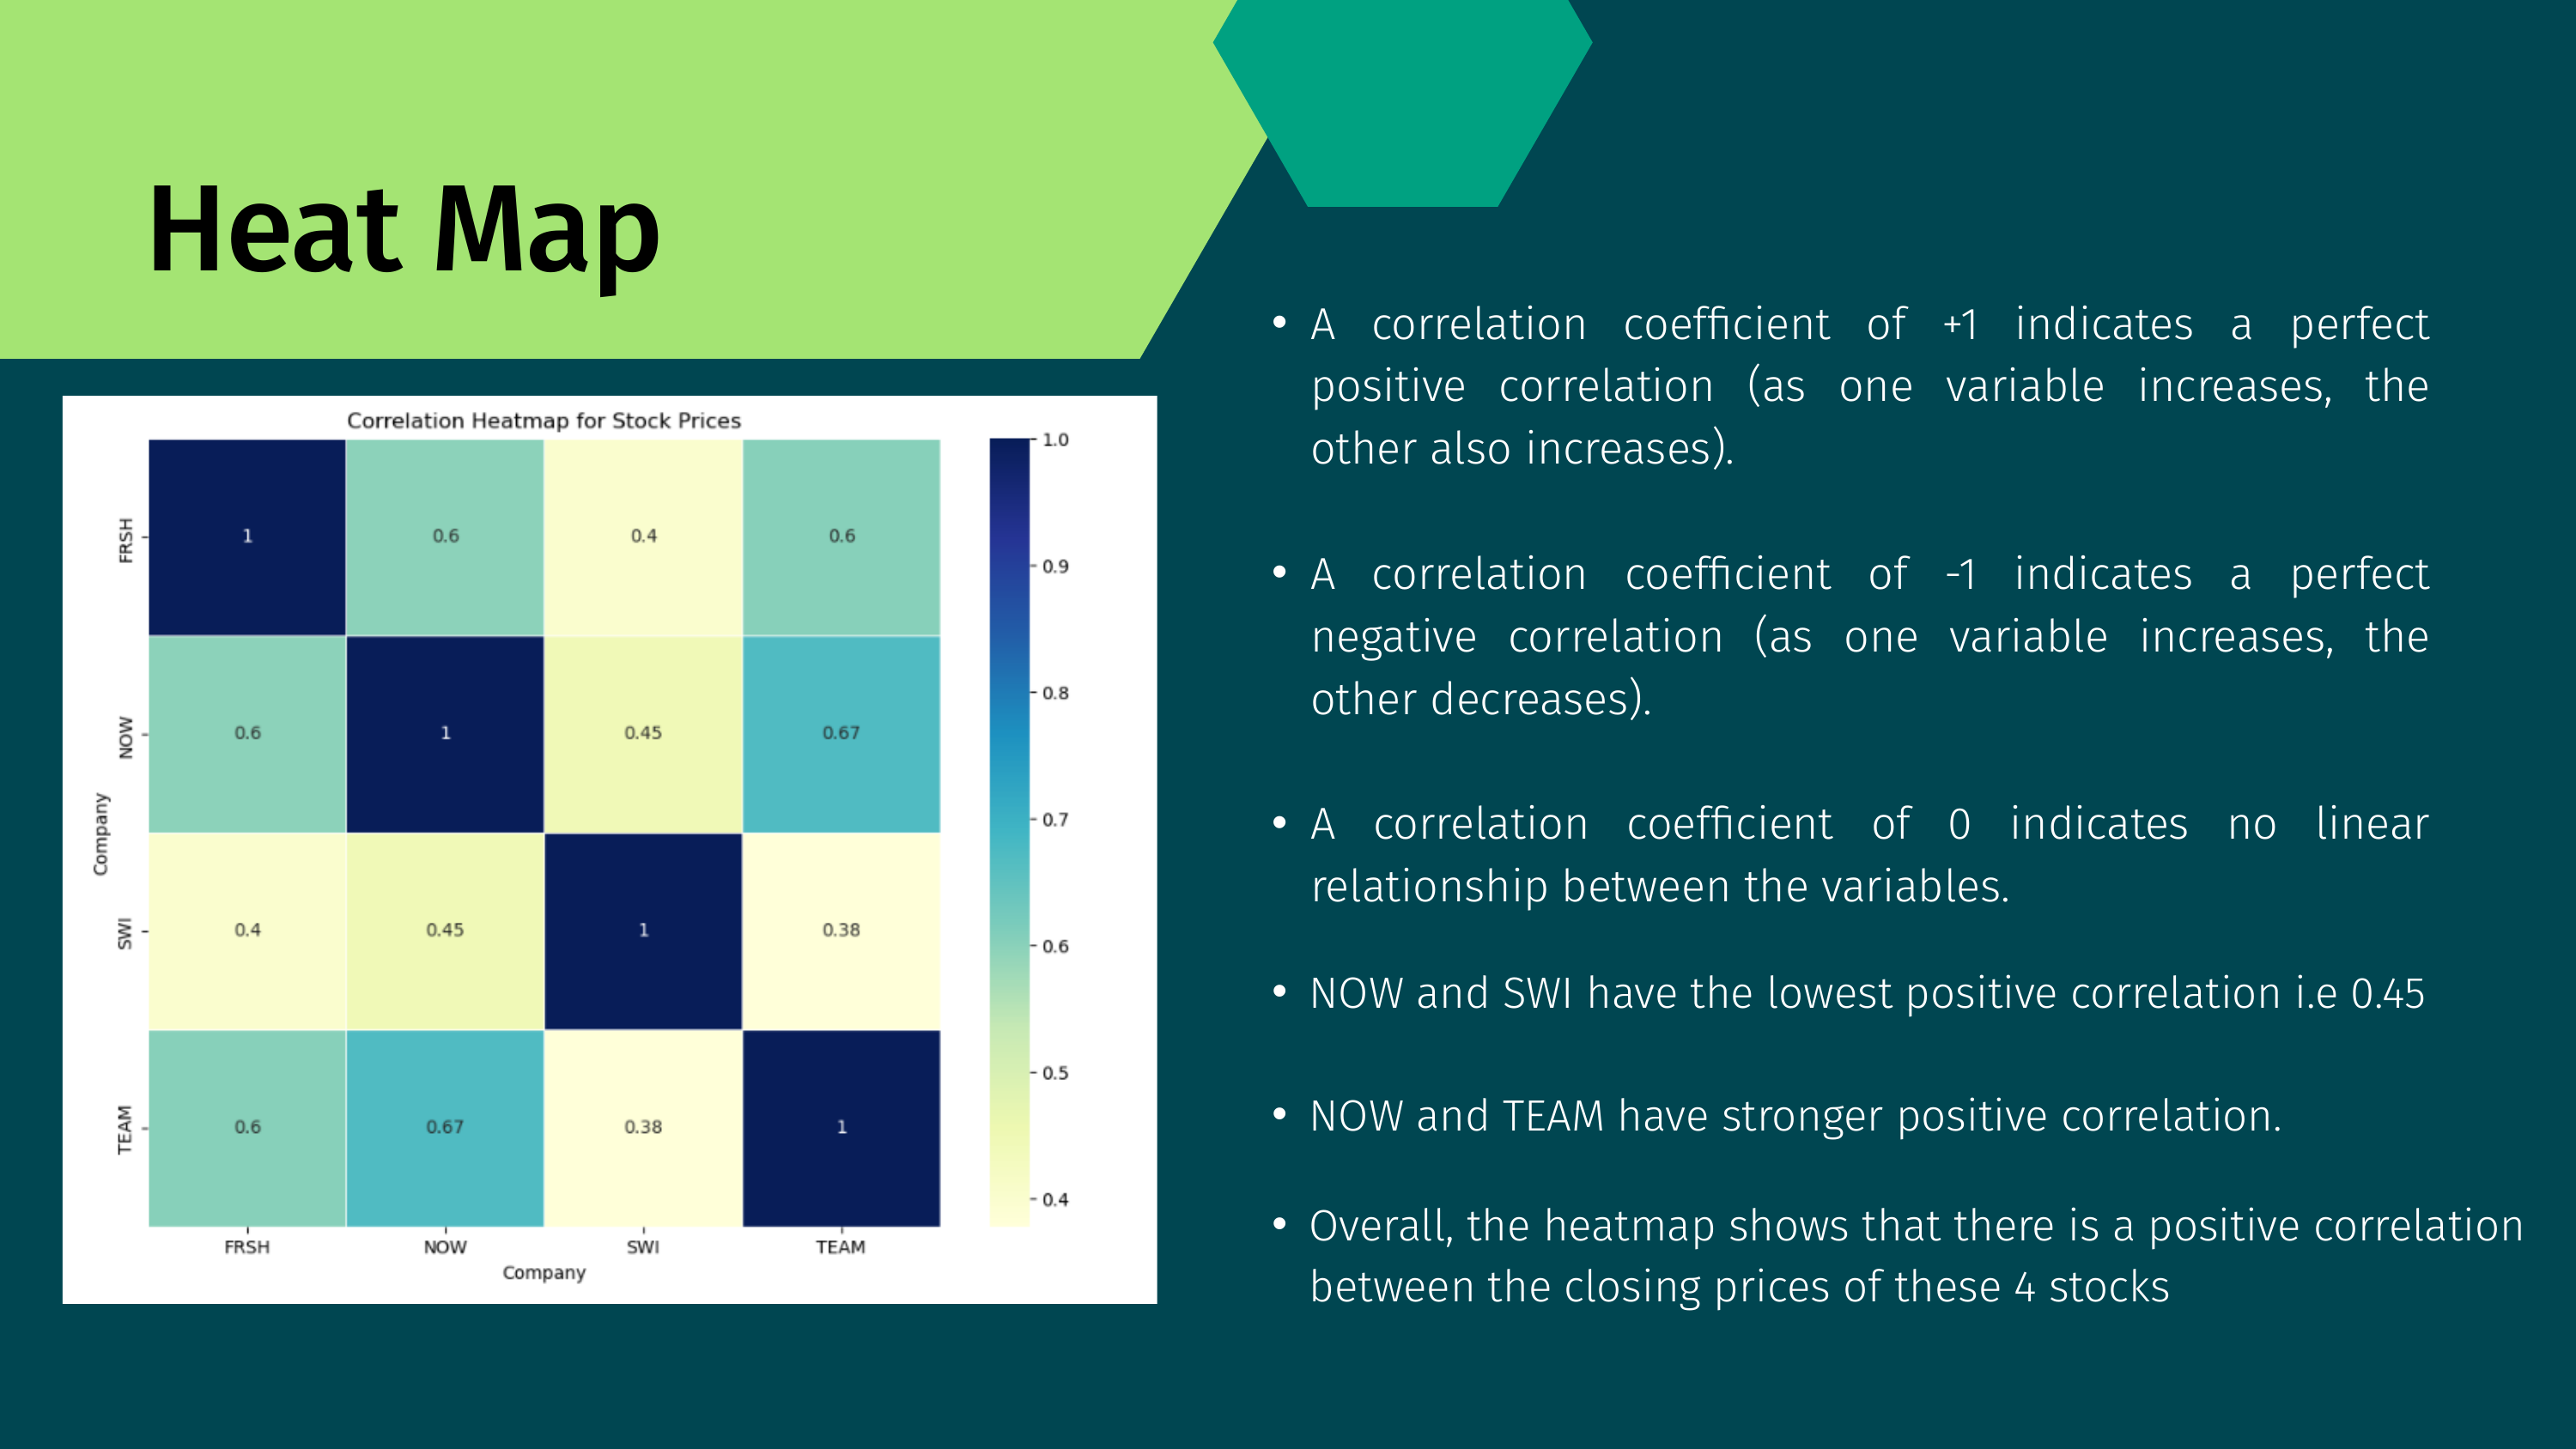

Heat Map
A correlation coefficient of +1 indicates a perfect positive correlation (as one variable increases, the other also increases).

A correlation coefficient of -1 indicates a perfect negative correlation (as one variable increases, the other decreases).

A correlation coefficient of 0 indicates no linear relationship between the variables.

NOW and SWI have the lowest positive correlation i.e 0.45

NOW and TEAM have stronger positive correlation.

Overall, the heatmap shows that there is a positive correlation between the closing prices of these 4 stocks